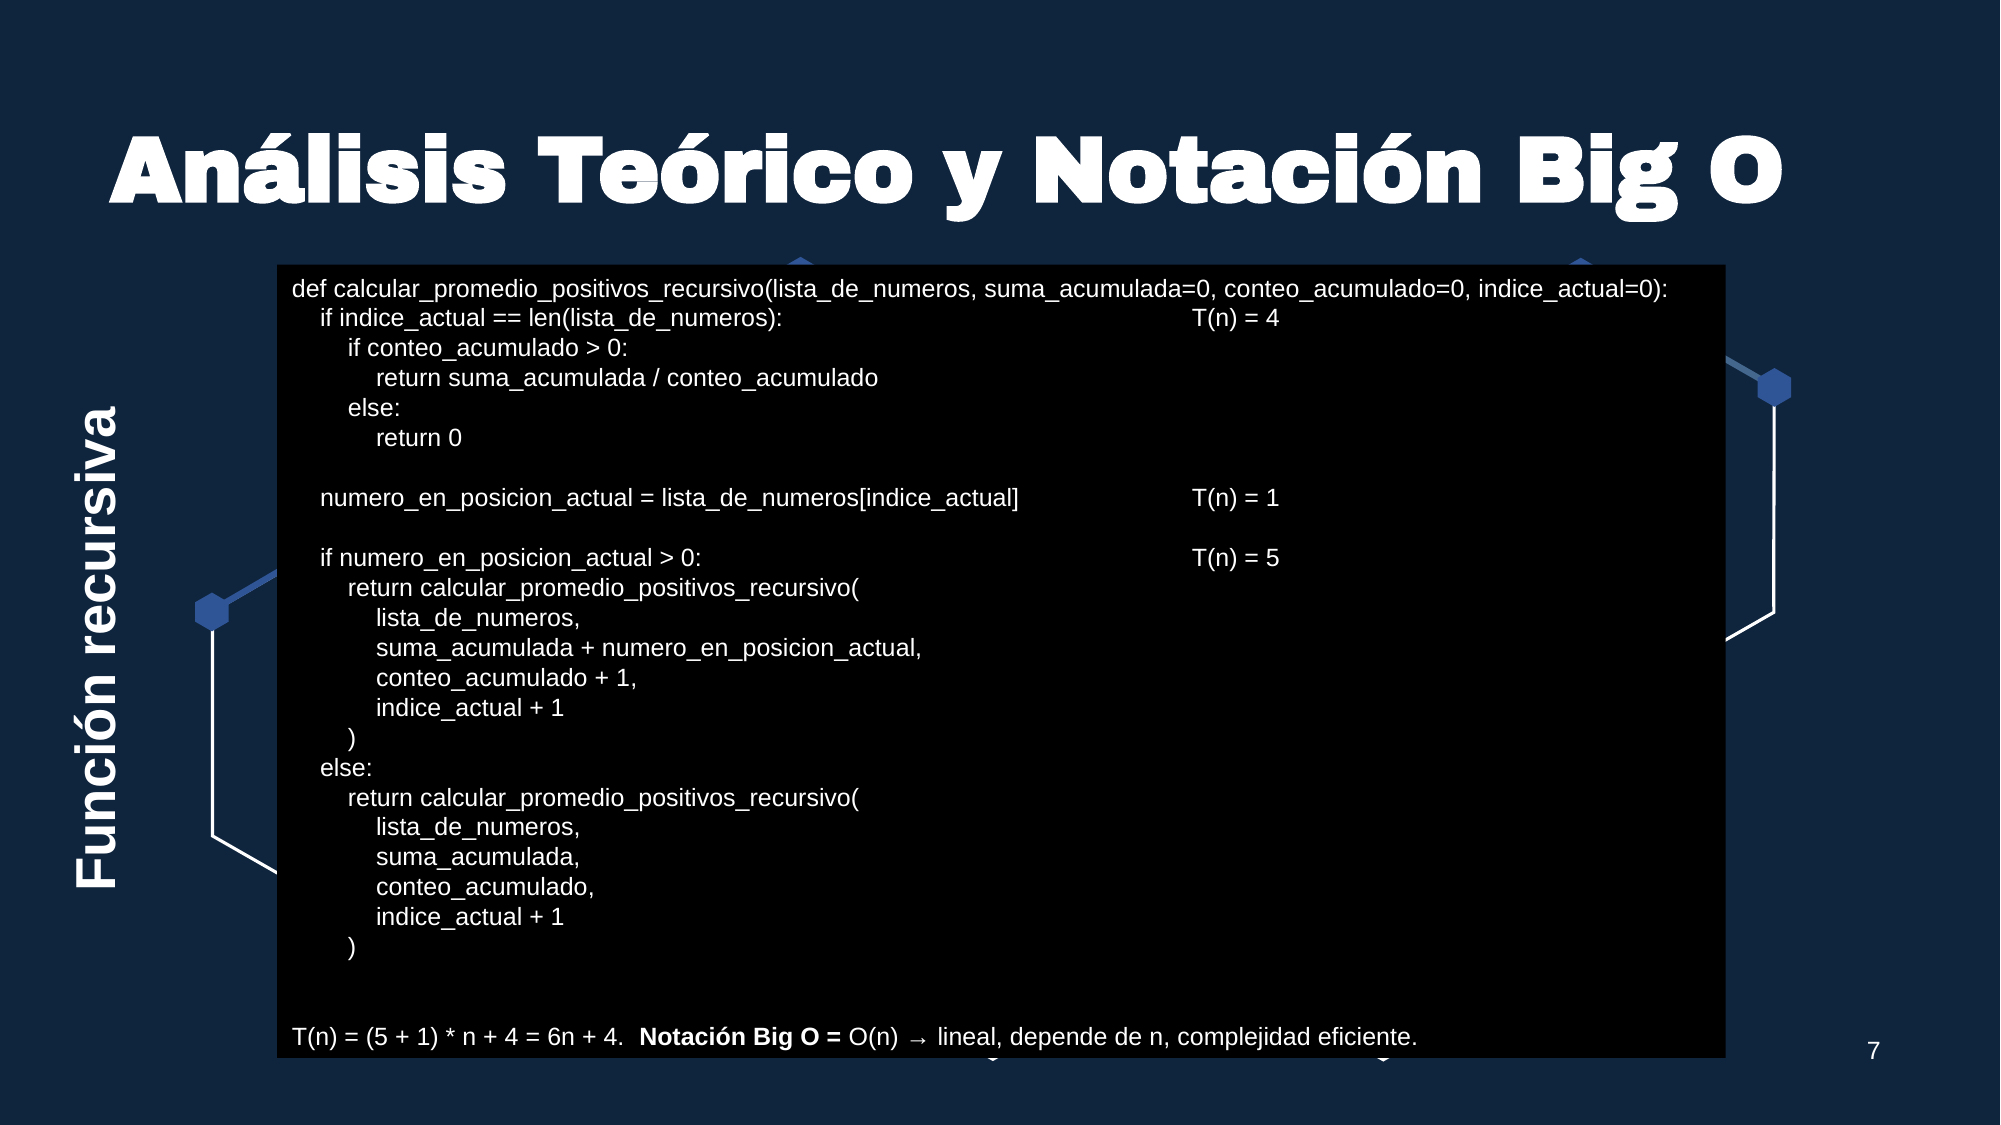

# Análisis Teórico y Notación Big O
def calcular_promedio_positivos_recursivo(lista_de_numeros, suma_acumulada=0, conteo_acumulado=0, indice_actual=0):
    if indice_actual == len(lista_de_numeros):     			T(n) = 4
        if conteo_acumulado > 0:
            return suma_acumulada / conteo_acumulado
        else:
            return 0

    numero_en_posicion_actual = lista_de_numeros[indice_actual] 		T(n) = 1

    if numero_en_posicion_actual > 0: 				T(n) = 5
        return calcular_promedio_positivos_recursivo(
            lista_de_numeros,
            suma_acumulada + numero_en_posicion_actual,
            conteo_acumulado + 1,
            indice_actual + 1
        )
    else:
        return calcular_promedio_positivos_recursivo(
            lista_de_numeros,
            suma_acumulada,
            conteo_acumulado,
            indice_actual + 1
        )
T(n) = (5 + 1) * n + 4 = 6n + 4.  Notación Big O = O(n) → lineal, depende de n, complejidad eficiente.
Función recursiva
7